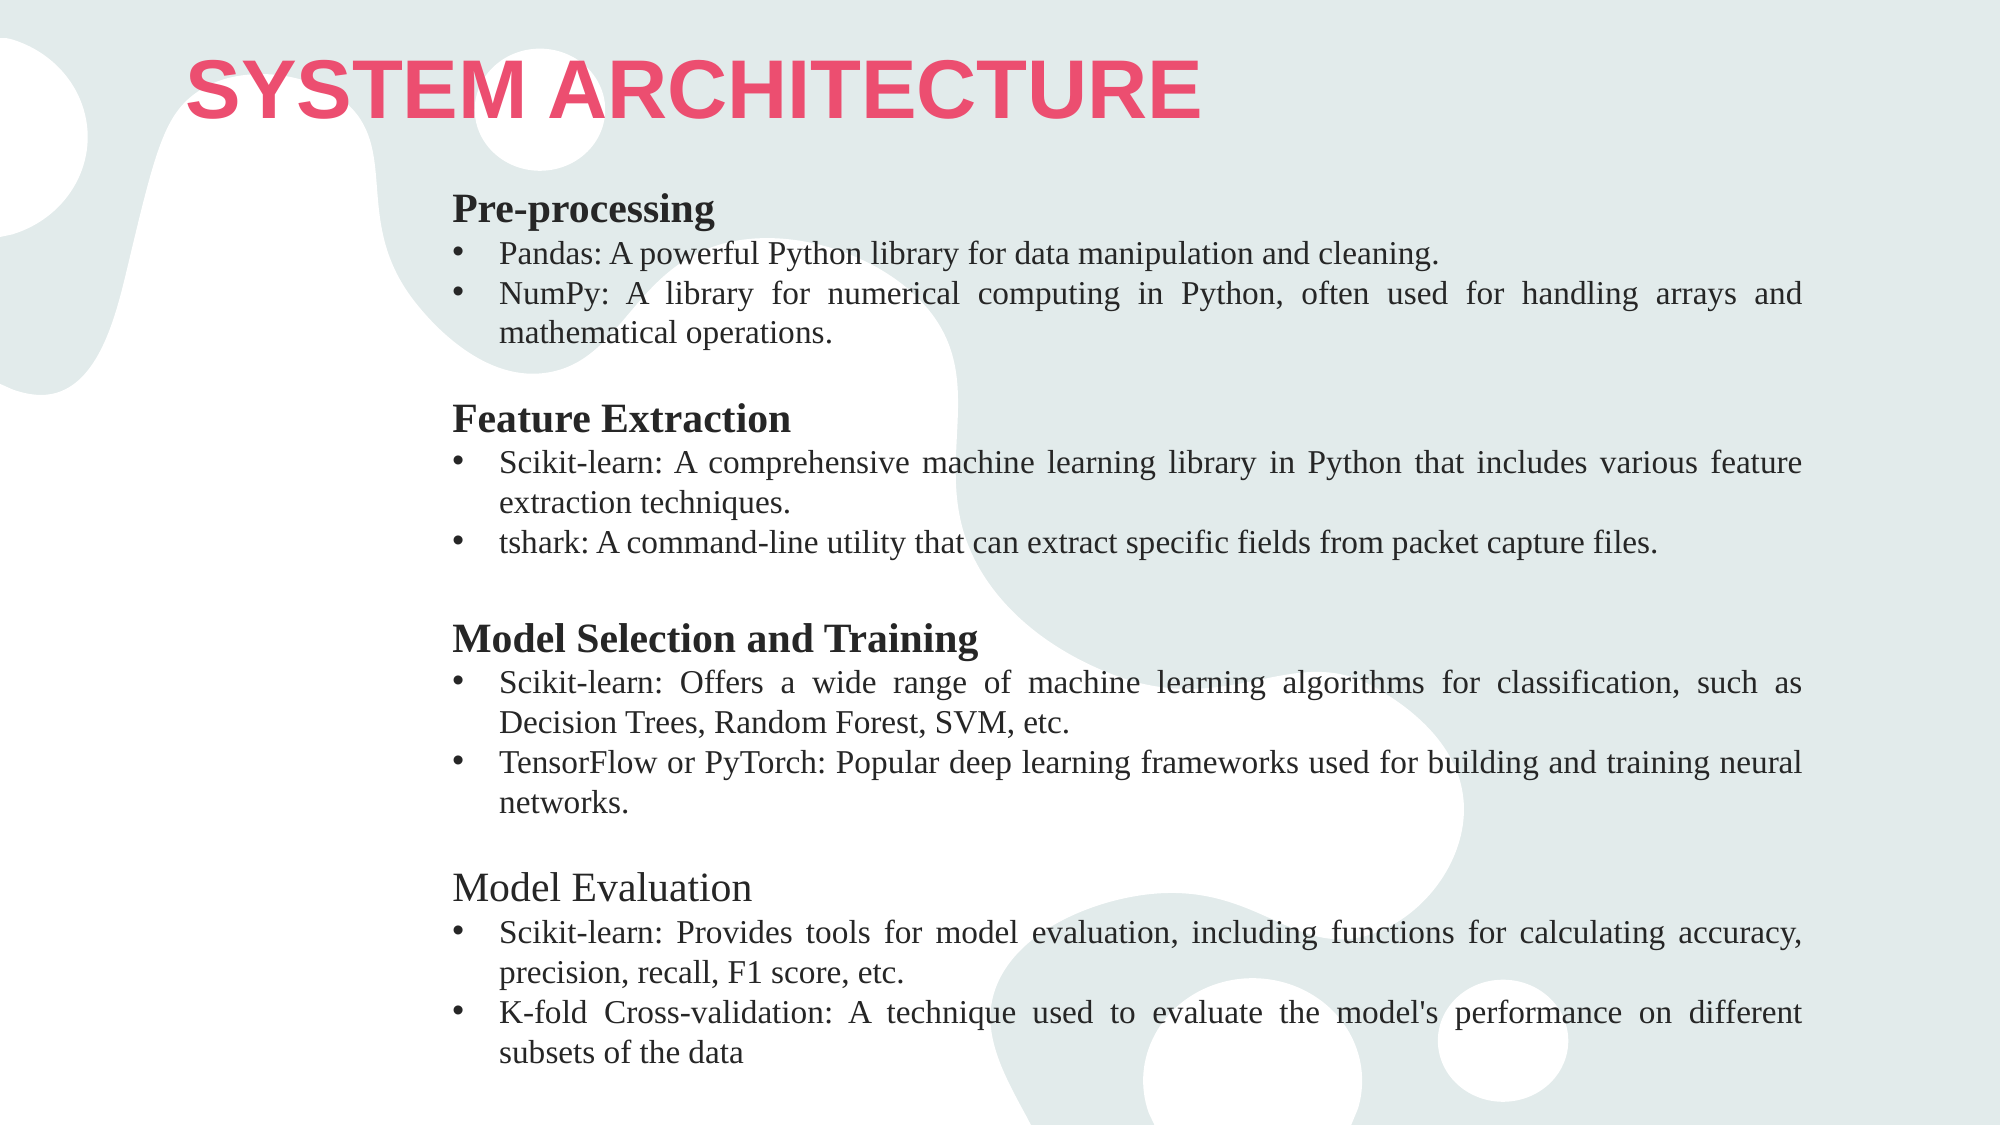

SYSTEM ARCHITECTURE
Pre-processing
Pandas: A powerful Python library for data manipulation and cleaning.
NumPy: A library for numerical computing in Python, often used for handling arrays and mathematical operations.

Feature Extraction
Scikit-learn: A comprehensive machine learning library in Python that includes various feature extraction techniques.
tshark: A command-line utility that can extract specific fields from packet capture files.

Model Selection and Training
Scikit-learn: Offers a wide range of machine learning algorithms for classification, such as Decision Trees, Random Forest, SVM, etc.
TensorFlow or PyTorch: Popular deep learning frameworks used for building and training neural networks.

Model Evaluation
Scikit-learn: Provides tools for model evaluation, including functions for calculating accuracy, precision, recall, F1 score, etc.
K-fold Cross-validation: A technique used to evaluate the model's performance on different subsets of the data